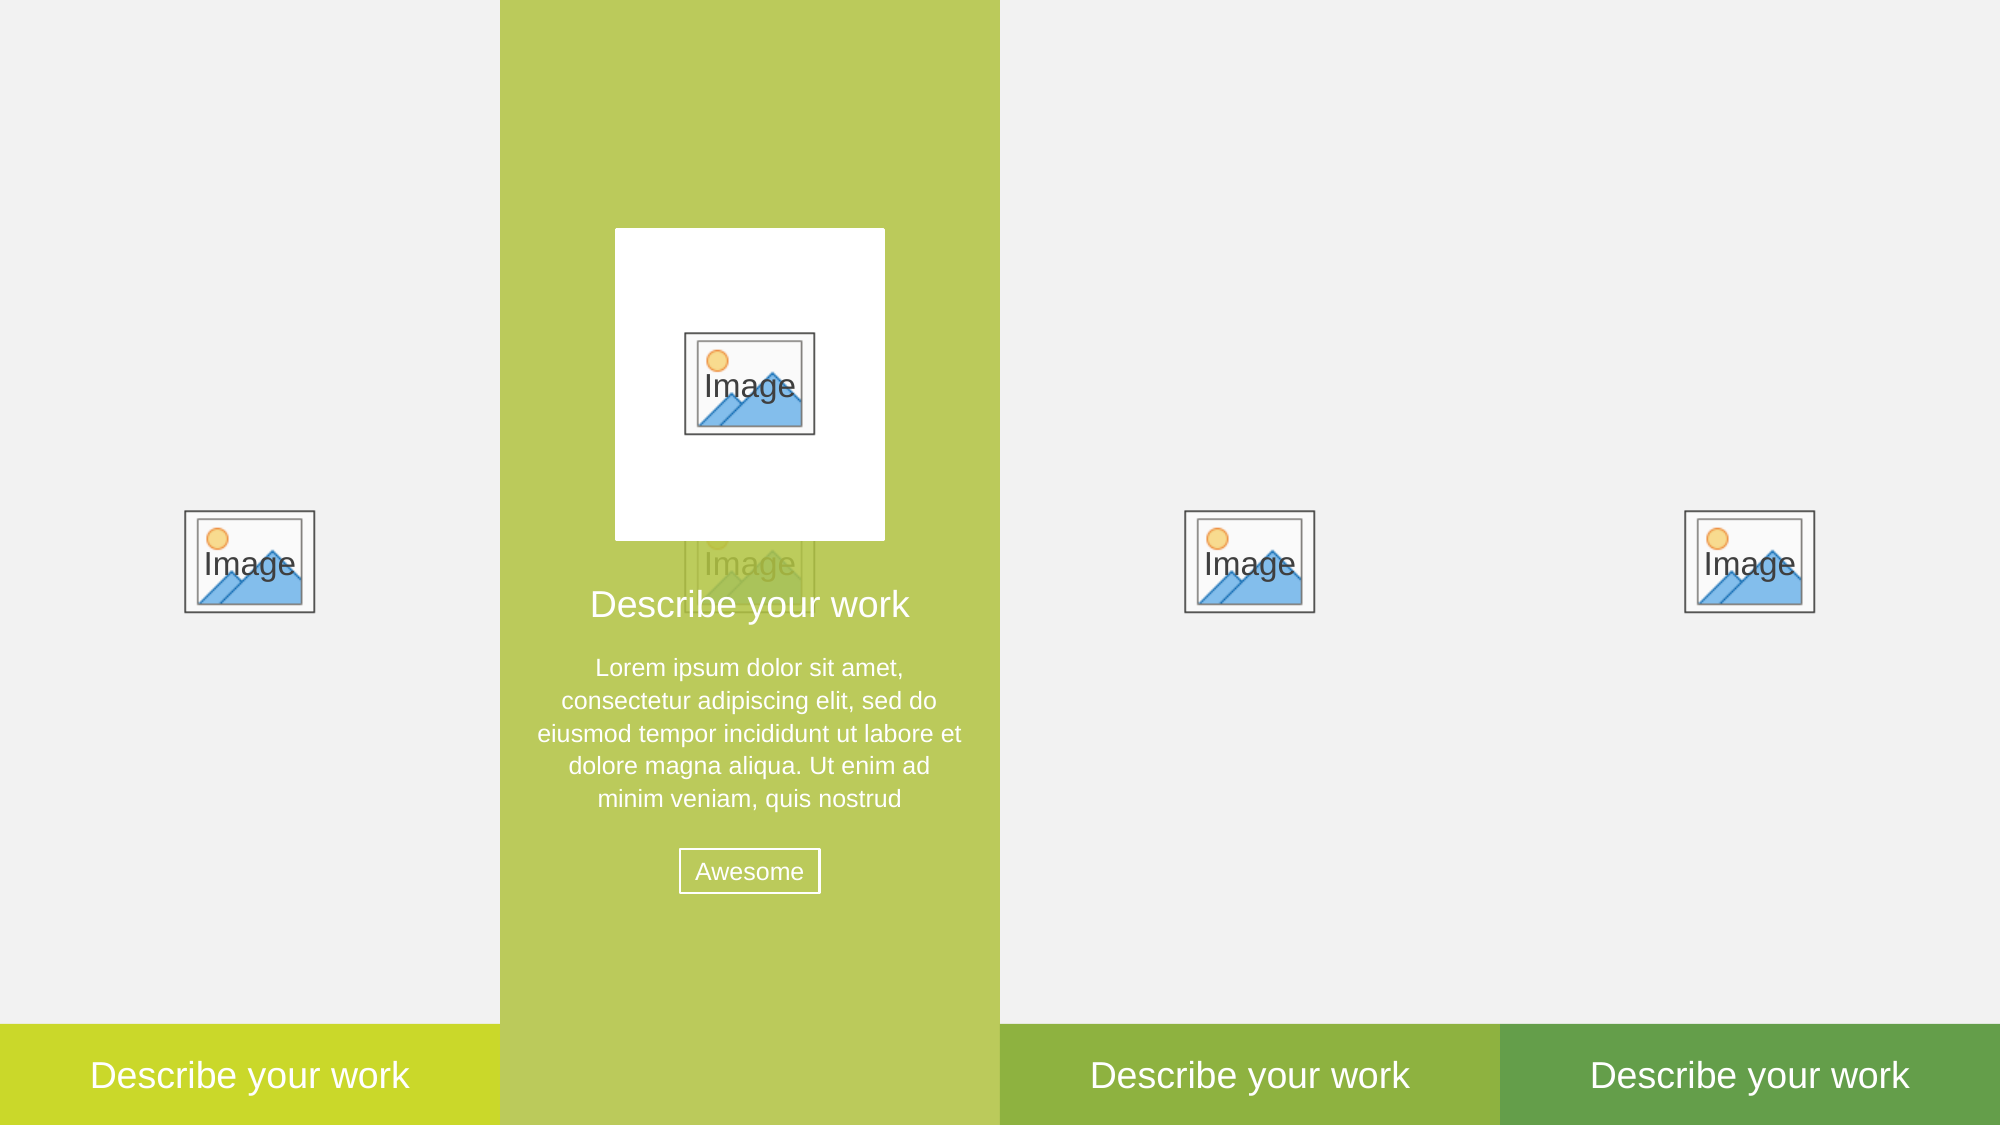

Describe your work
Lorem ipsum dolor sit amet, consectetur adipiscing elit, sed do eiusmod tempor incididunt ut labore et dolore magna aliqua. Ut enim ad minim veniam, quis nostrud
Awesome

Describe your work
Describe your work
Describe your work